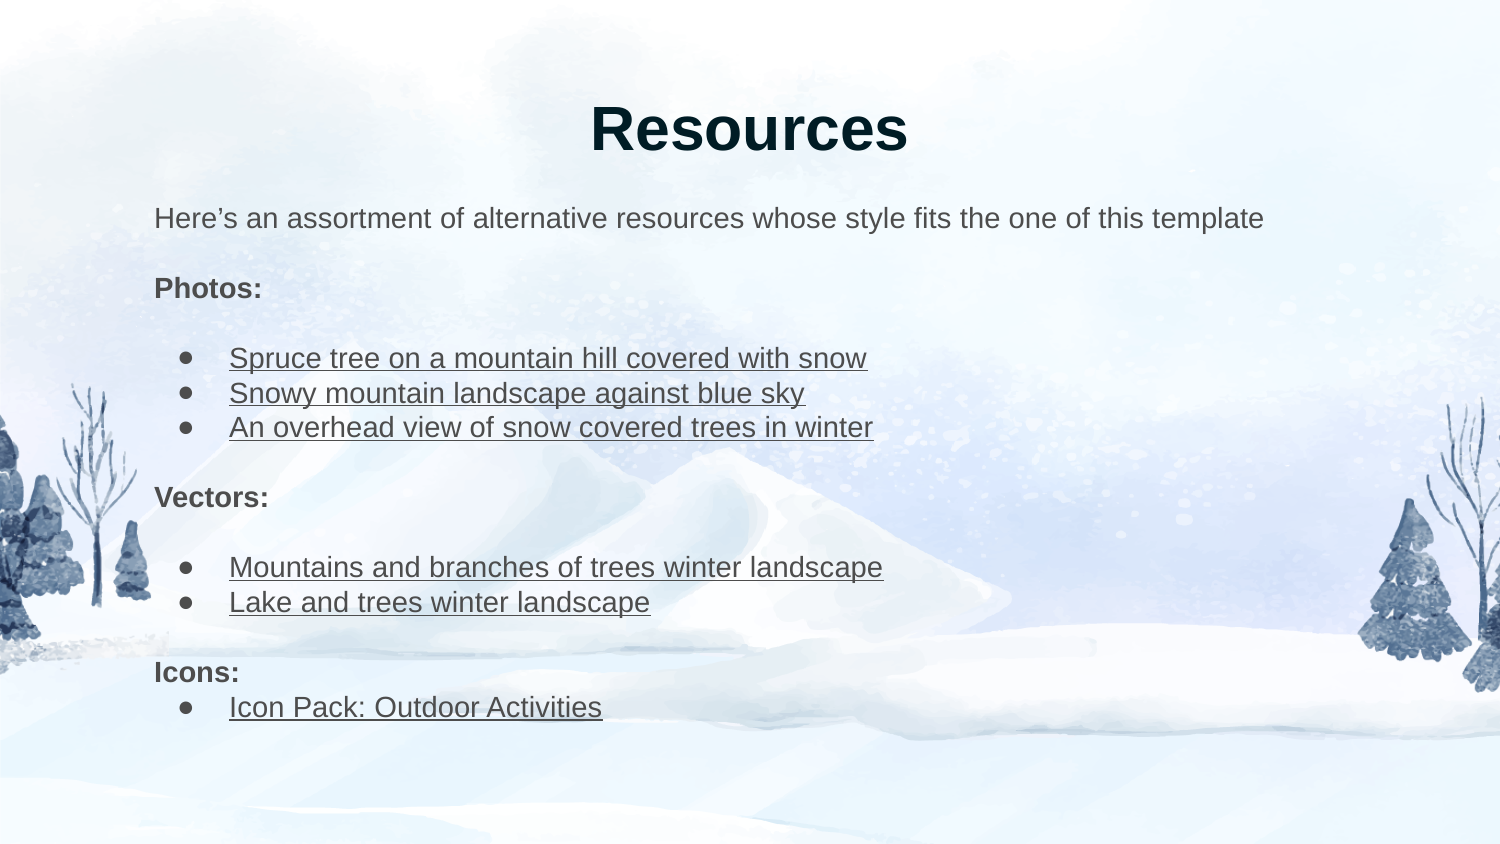

# Resources
Here’s an assortment of alternative resources whose style fits the one of this template
Photos:

Spruce tree on a mountain hill covered with snow
Snowy mountain landscape against blue sky
An overhead view of snow covered trees in winter

Vectors:

Mountains and branches of trees winter landscape
Lake and trees winter landscape

Icons:
Icon Pack: Outdoor Activities